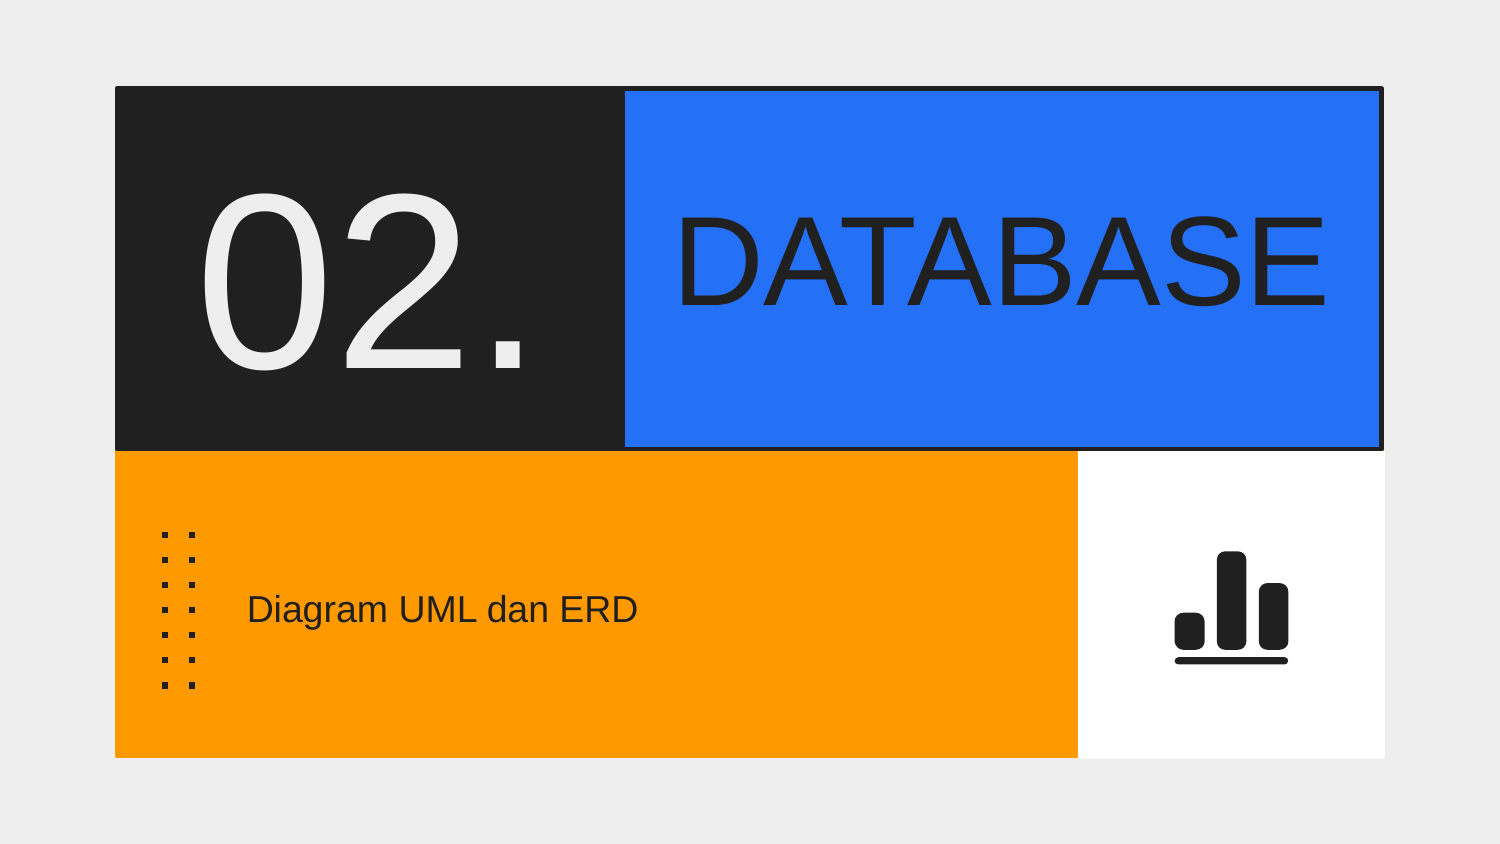

02.
# DATABASE
Diagram UML dan ERD